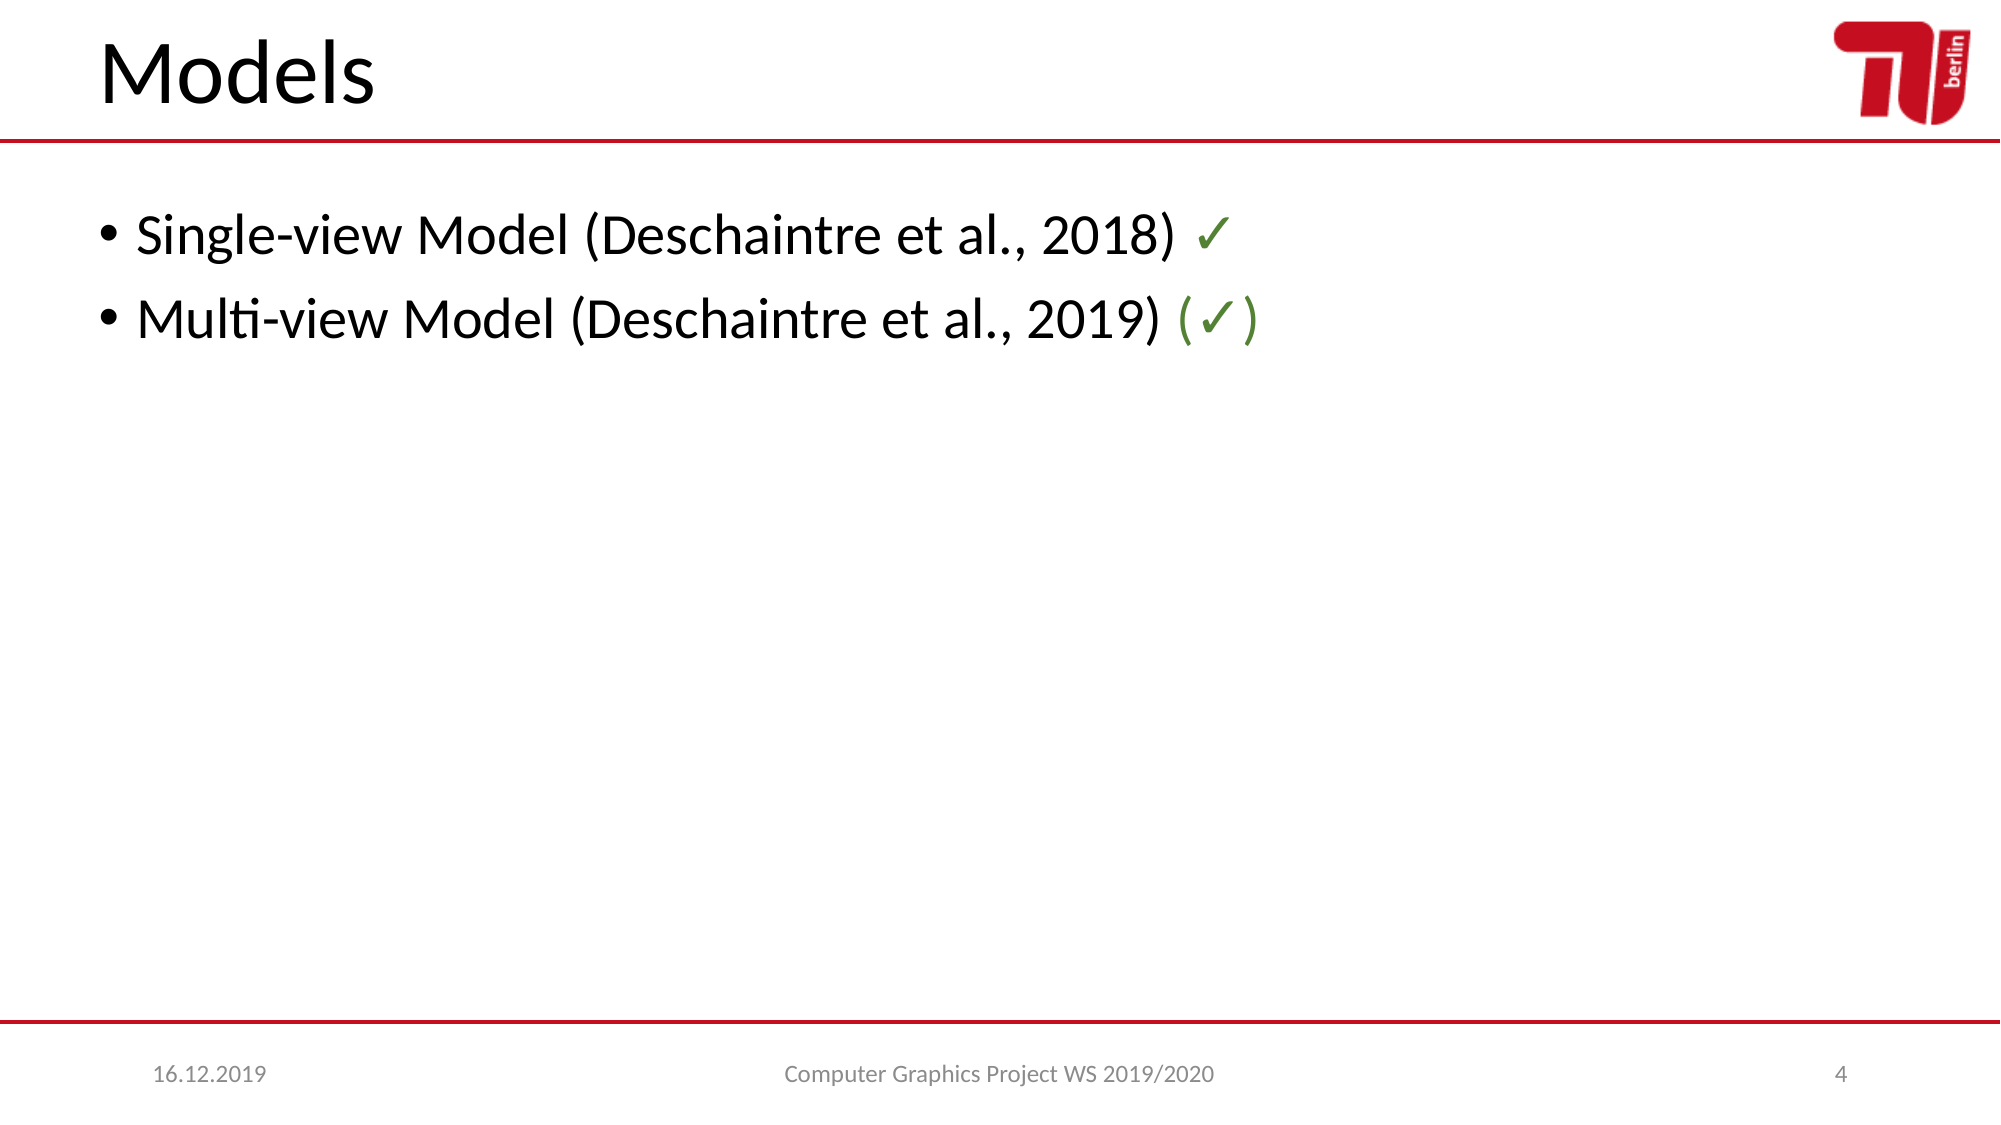

# Models
Single-view Model (Deschaintre et al., 2018) ✓
Multi-view Model (Deschaintre et al., 2019) (✓)

16.12.2019
Computer Graphics Project WS 2019/2020
4